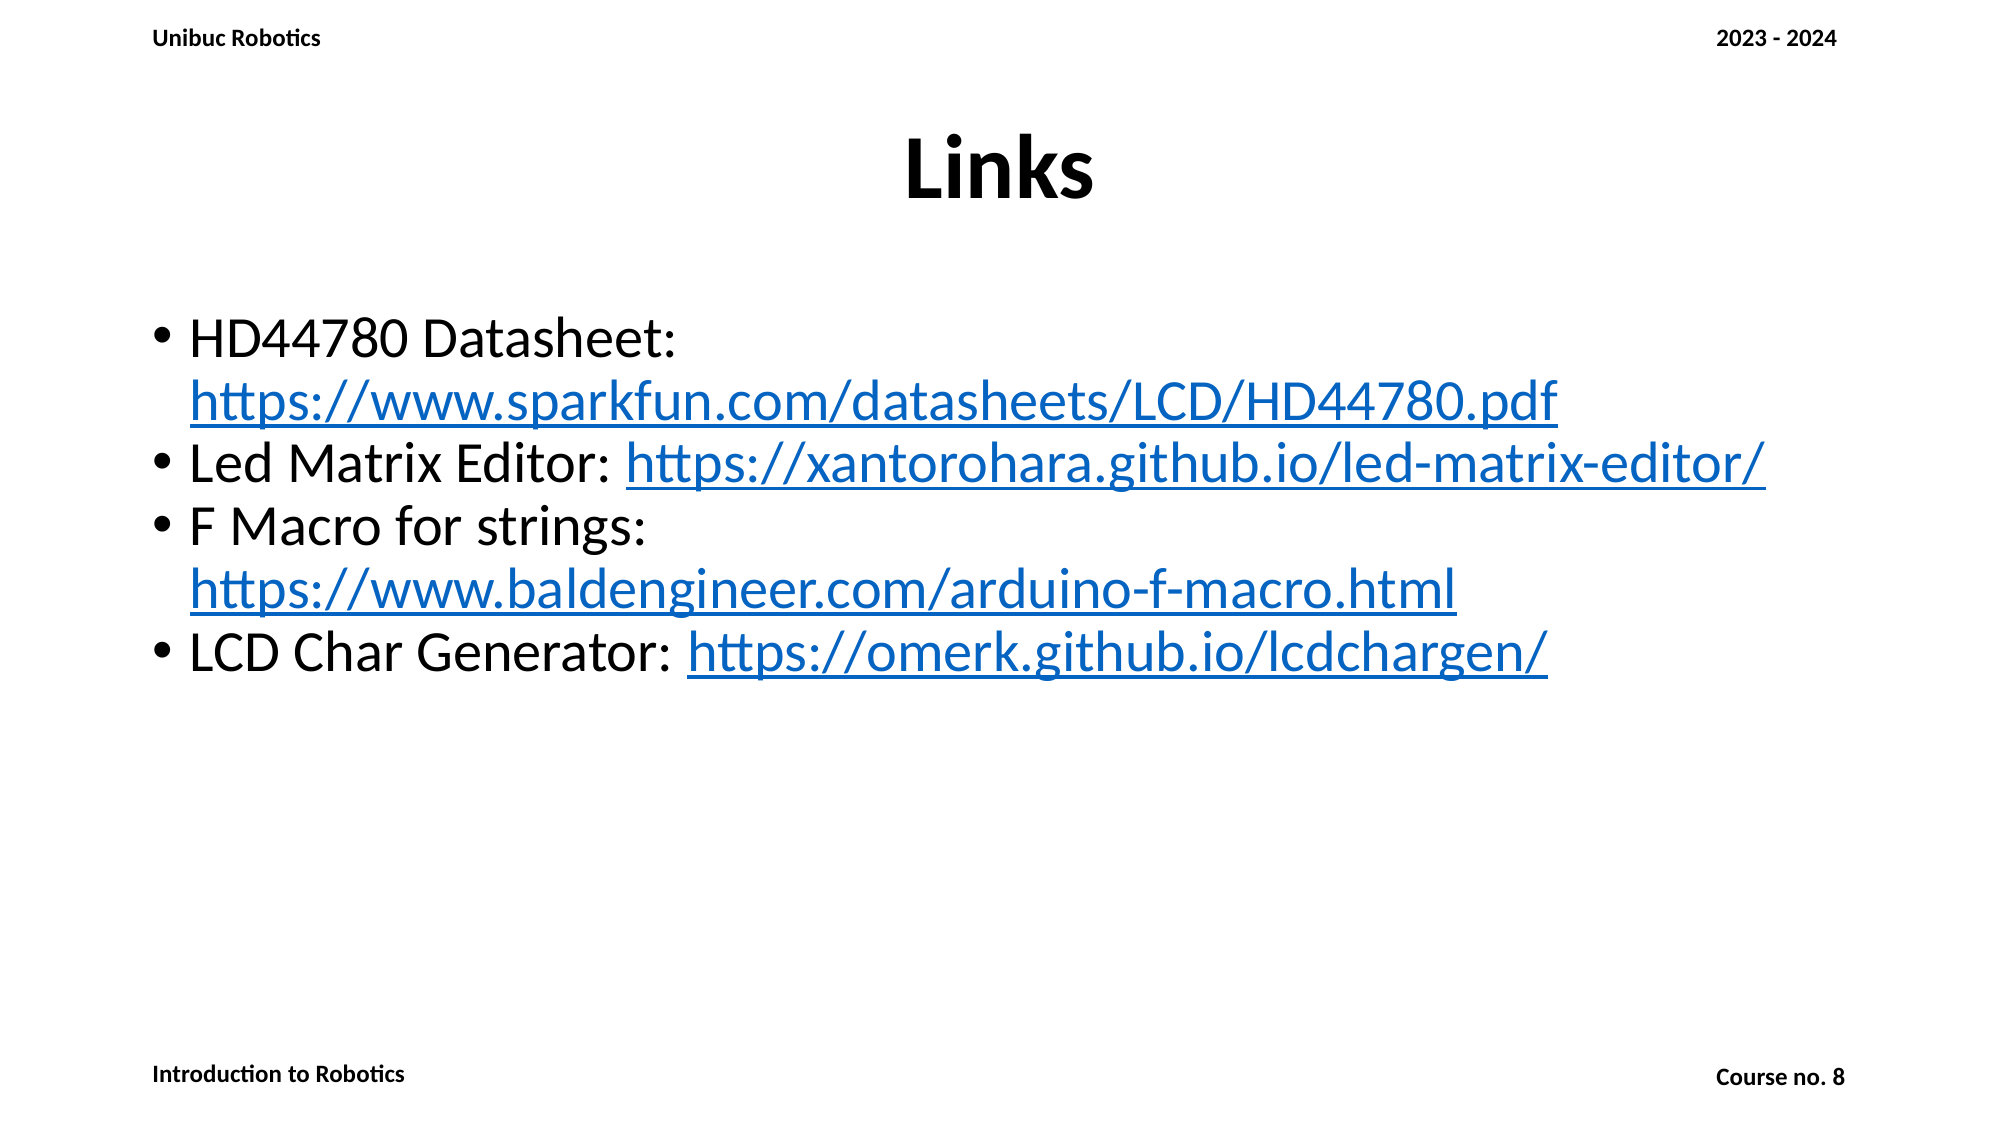

# Links
HD44780 Datasheet: https://www.sparkfun.com/datasheets/LCD/HD44780.pdf
Led Matrix Editor: https://xantorohara.github.io/led-matrix-editor/
F Macro for strings: https://www.baldengineer.com/arduino-f-macro.html
LCD Char Generator: https://omerk.github.io/lcdchargen/